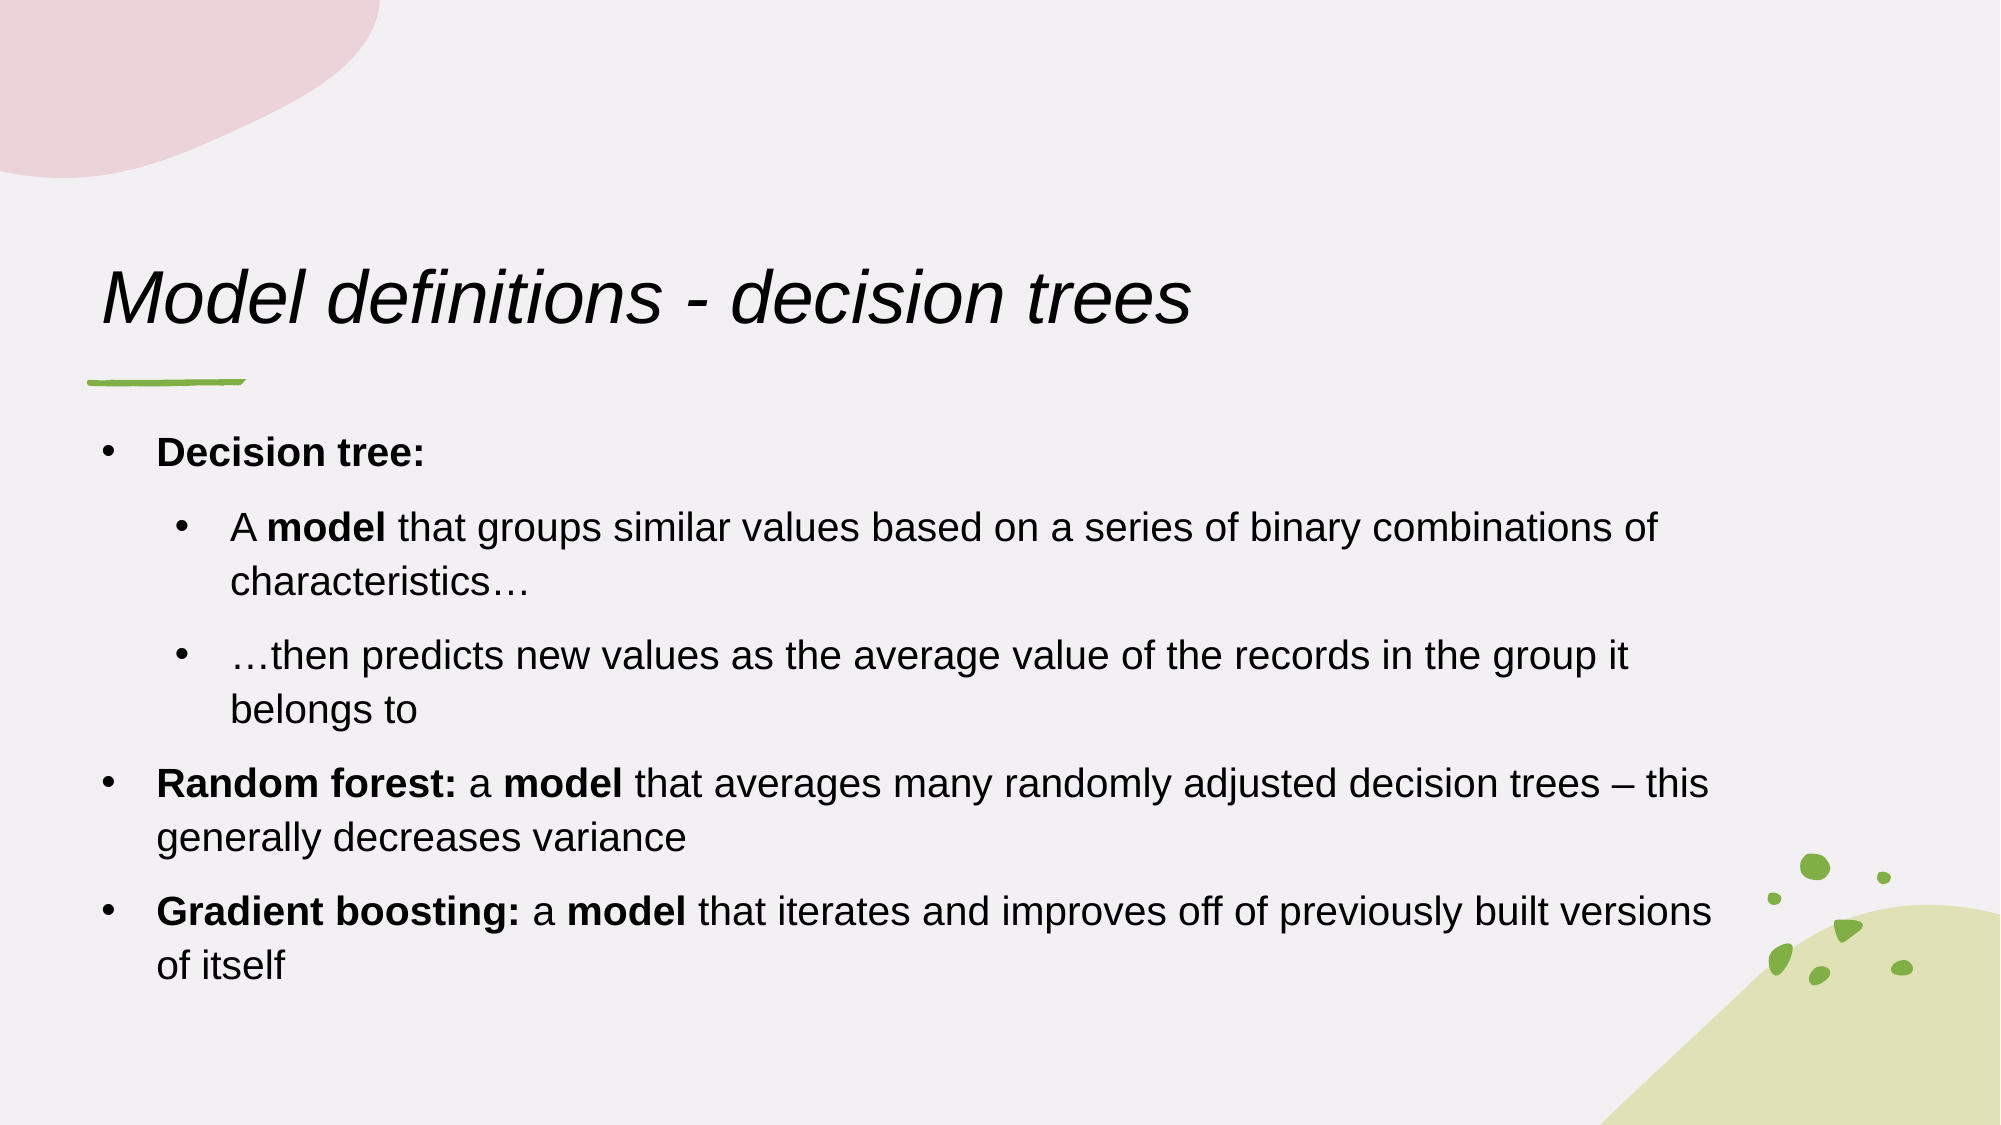

# Model definitions - decision trees
Decision tree:
A model that groups similar values based on a series of binary combinations of characteristics…
…then predicts new values as the average value of the records in the group it belongs to
Random forest: a model that averages many randomly adjusted decision trees – this generally decreases variance
Gradient boosting: a model that iterates and improves off of previously built versions of itself